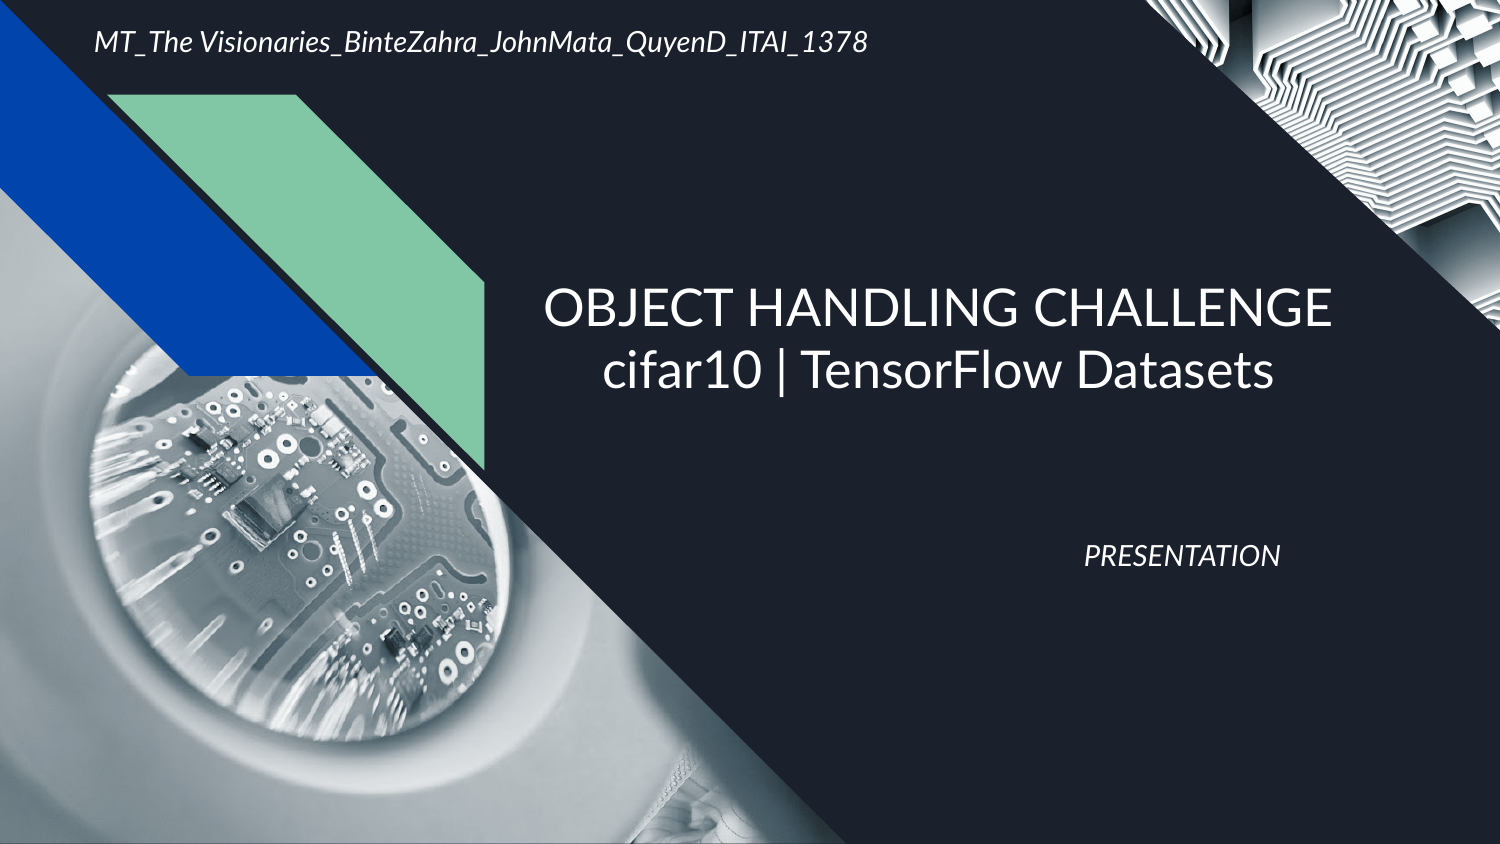

MT_The Visionaries_BinteZahra_JohnMata_QuyenD_ITAI_1378
# OBJECT HANDLING CHALLENGE cifar10 | TensorFlow Datasets
PRESENTATION